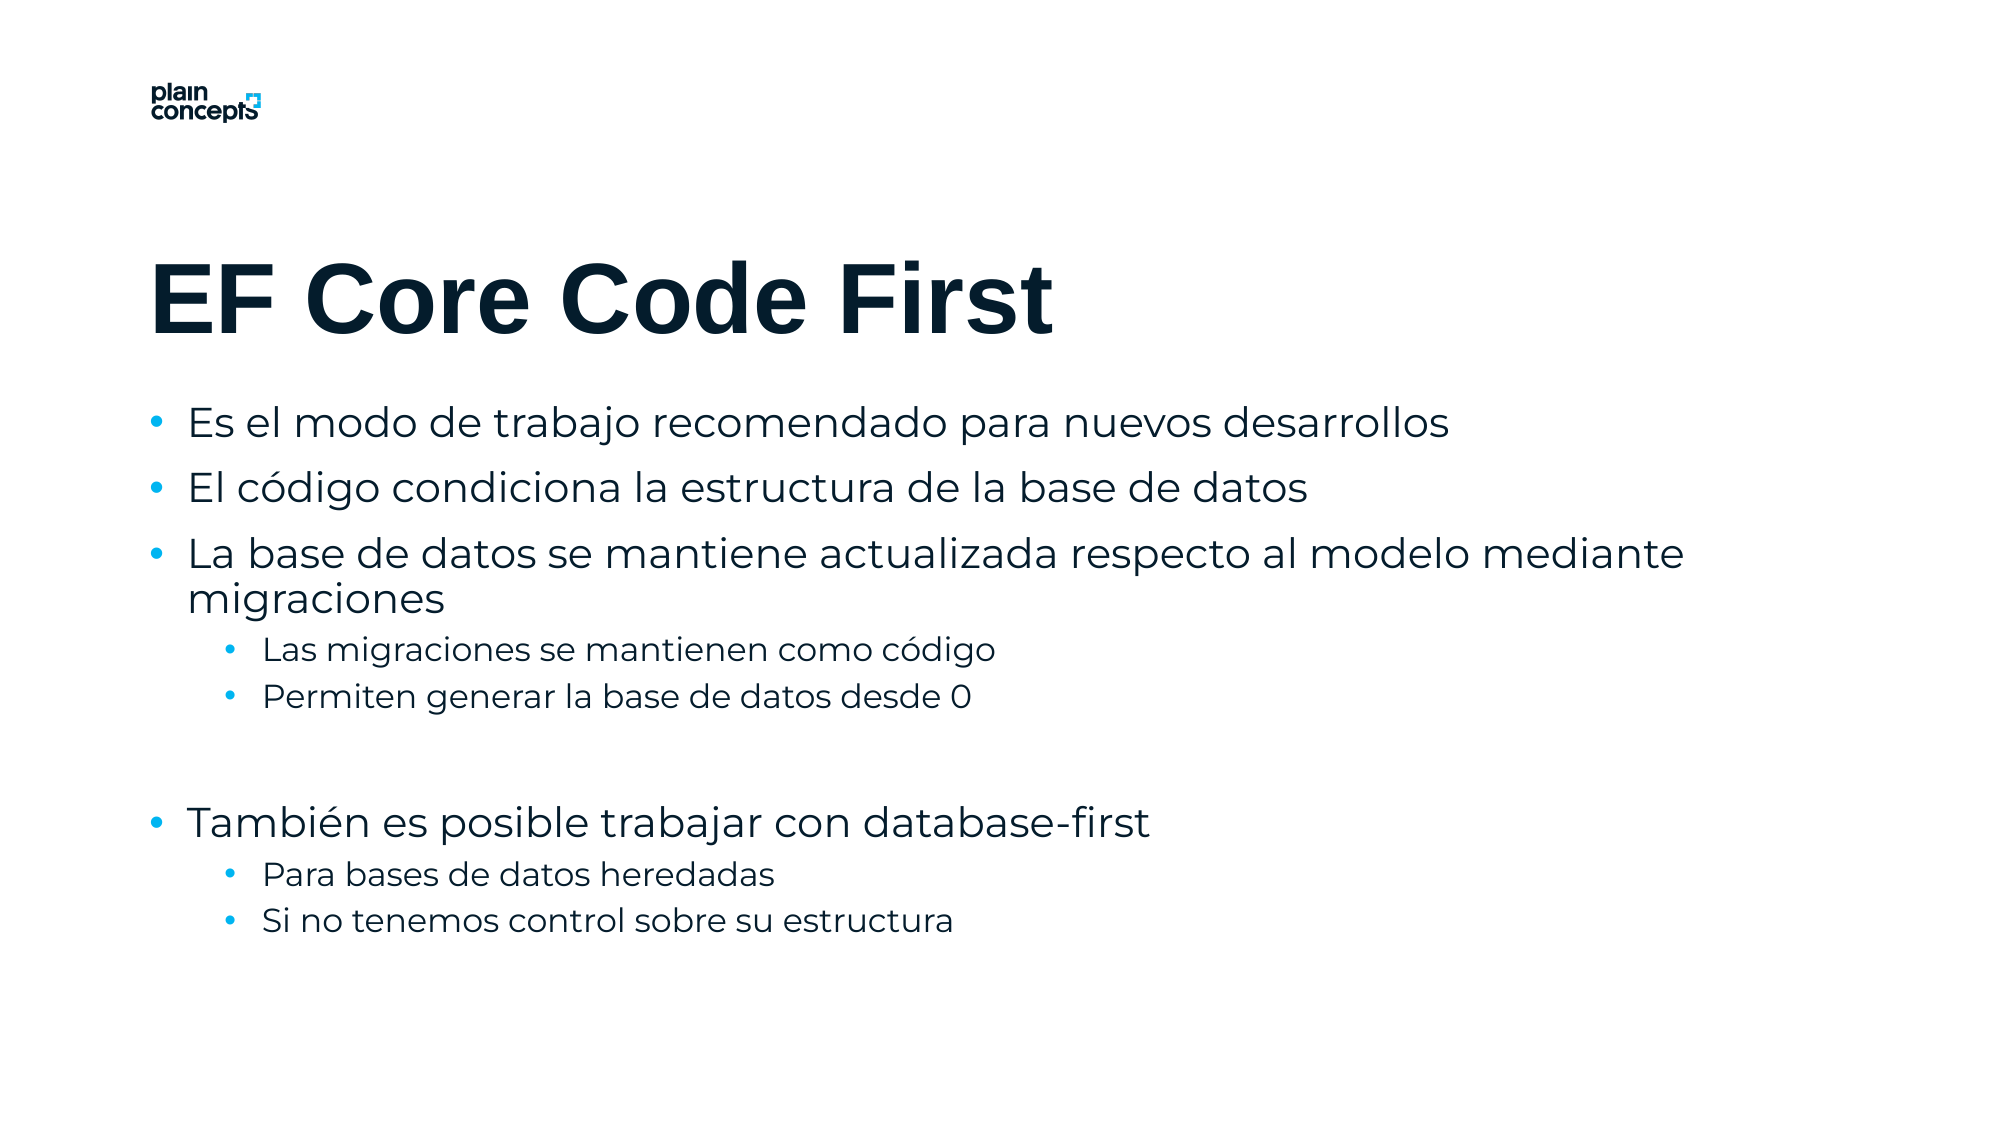

EF Core Code First

Es el modo de trabajo recomendado para nuevos desarrollos
El código condiciona la estructura de la base de datos
La base de datos se mantiene actualizada respecto al modelo mediante migraciones
Las migraciones se mantienen como código
Permiten generar la base de datos desde 0

También es posible trabajar con database-first
Para bases de datos heredadas
Si no tenemos control sobre su estructura